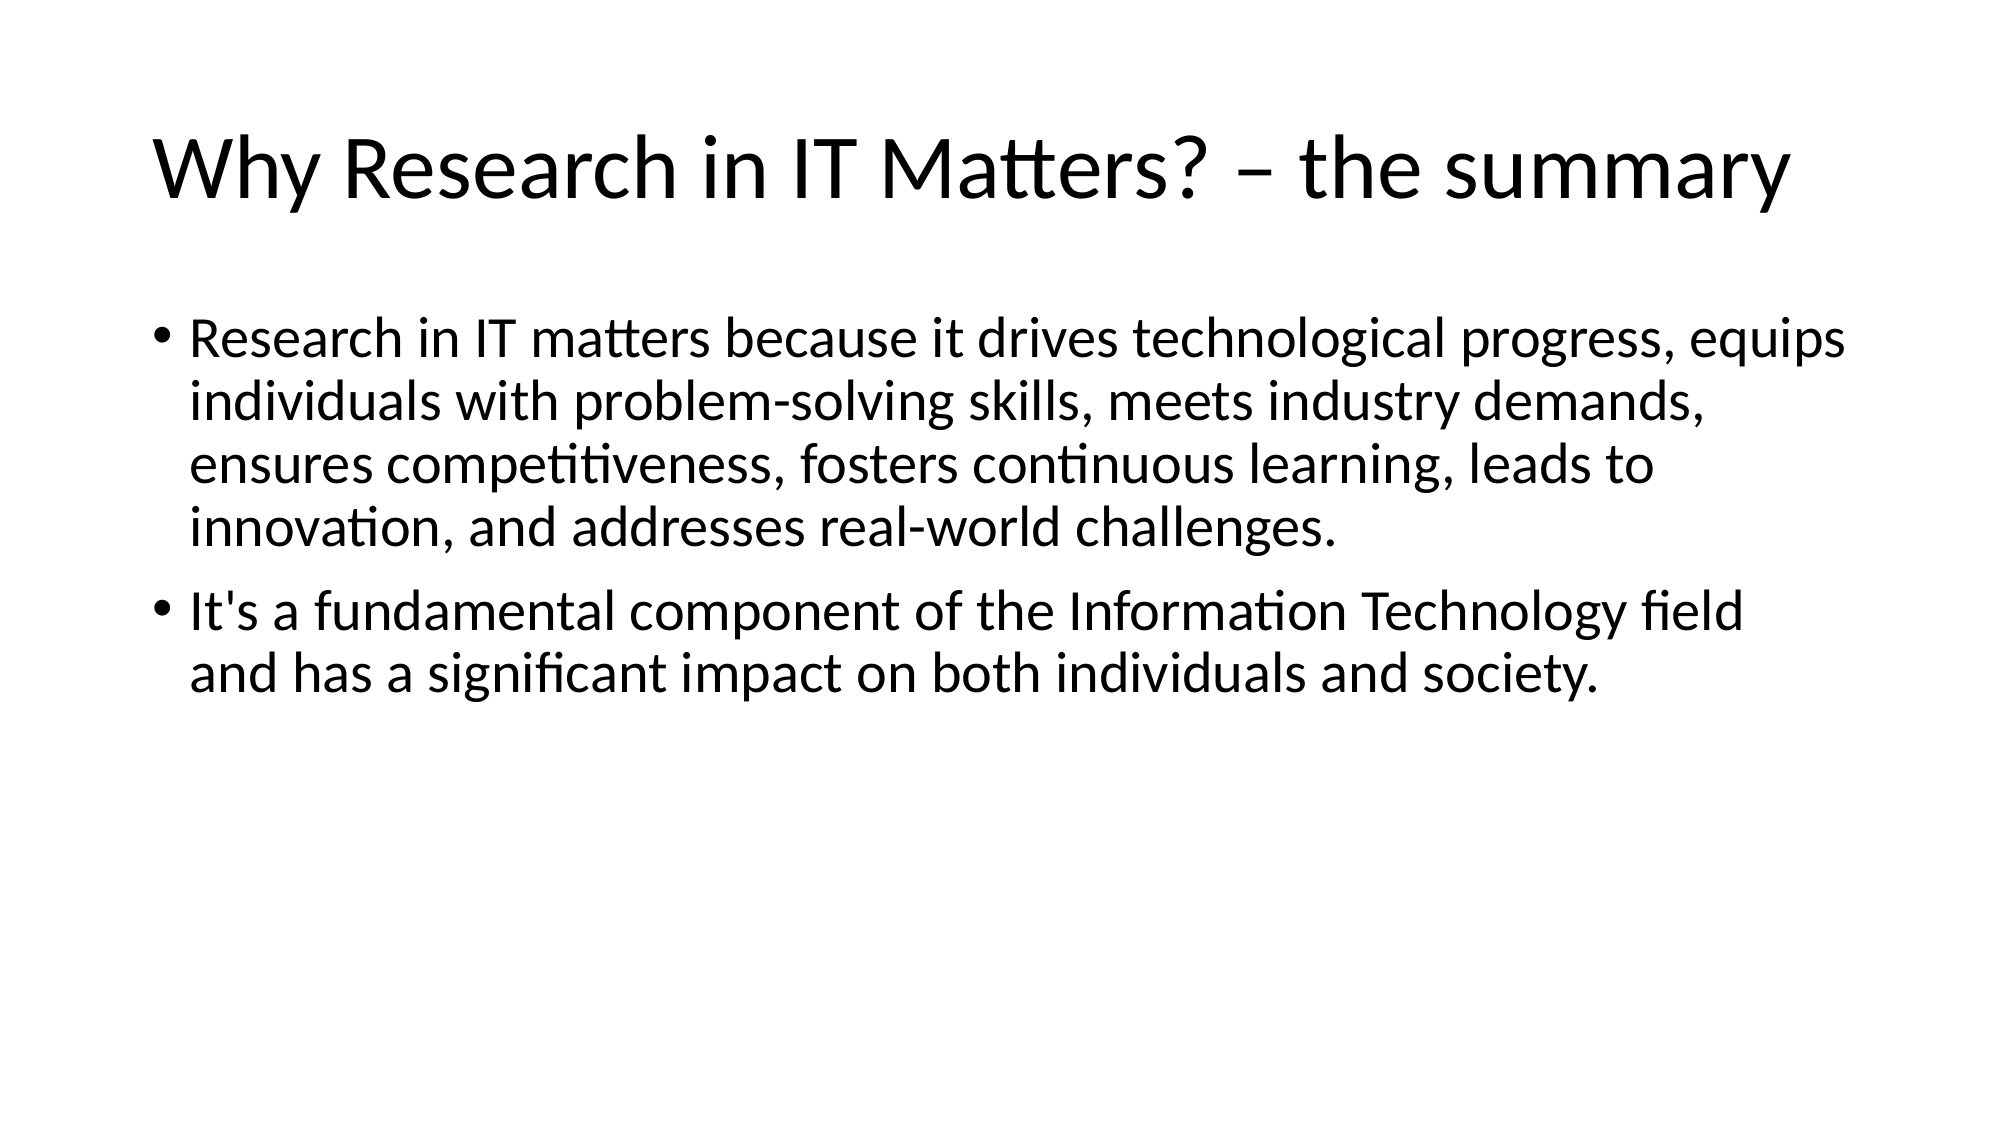

# Why Research in IT Matters? – the summary
Research in IT matters because it drives technological progress, equips individuals with problem-solving skills, meets industry demands, ensures competitiveness, fosters continuous learning, leads to innovation, and addresses real-world challenges.
It's a fundamental component of the Information Technology field and has a significant impact on both individuals and society.